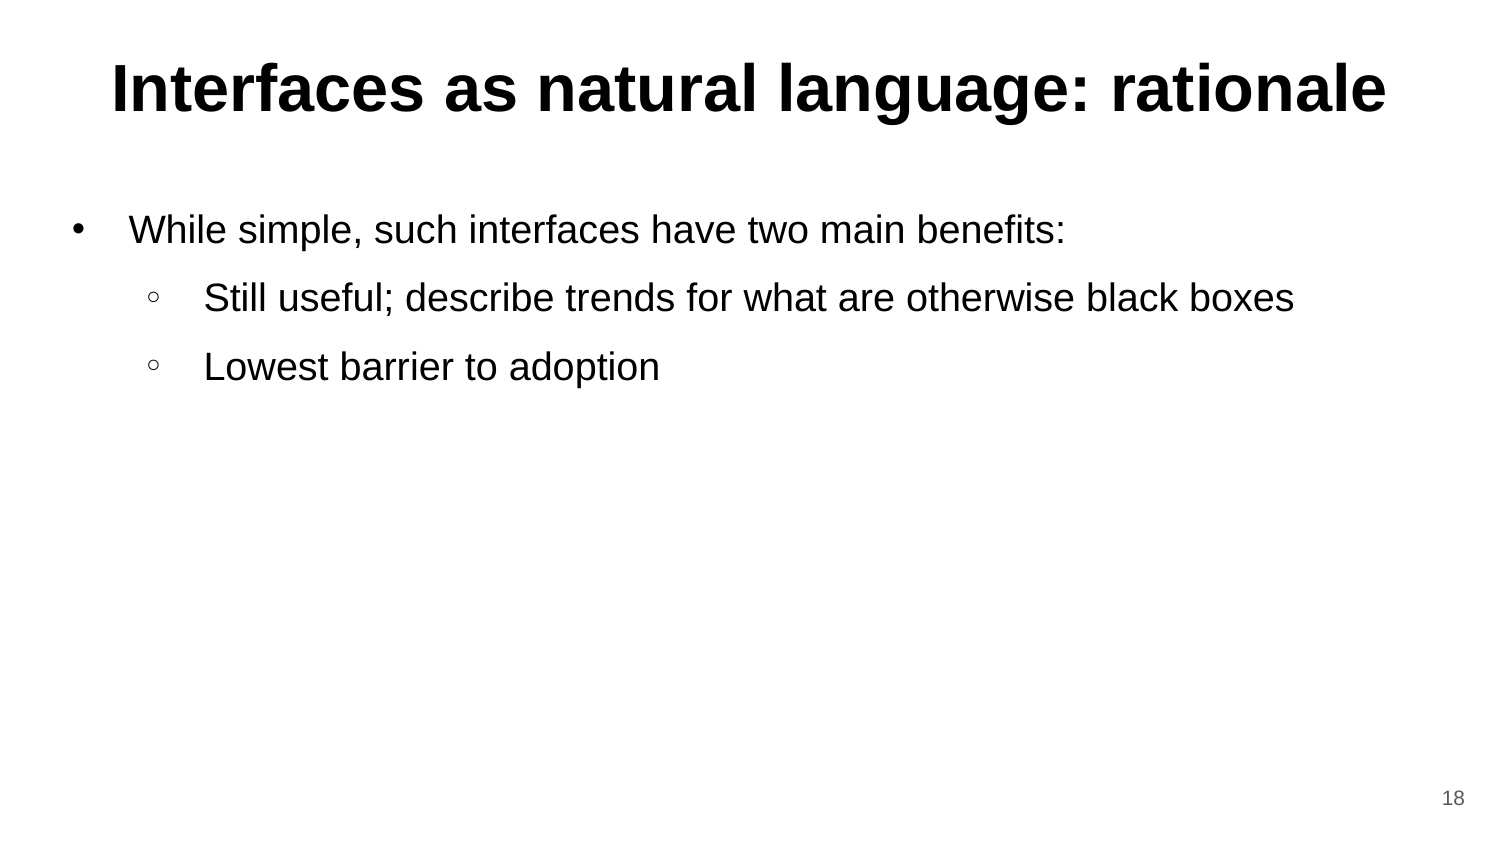

# Interfaces as natural language: rationale
While simple, such interfaces have two main benefits:
Still useful; describe trends for what are otherwise black boxes
Lowest barrier to adoption

18